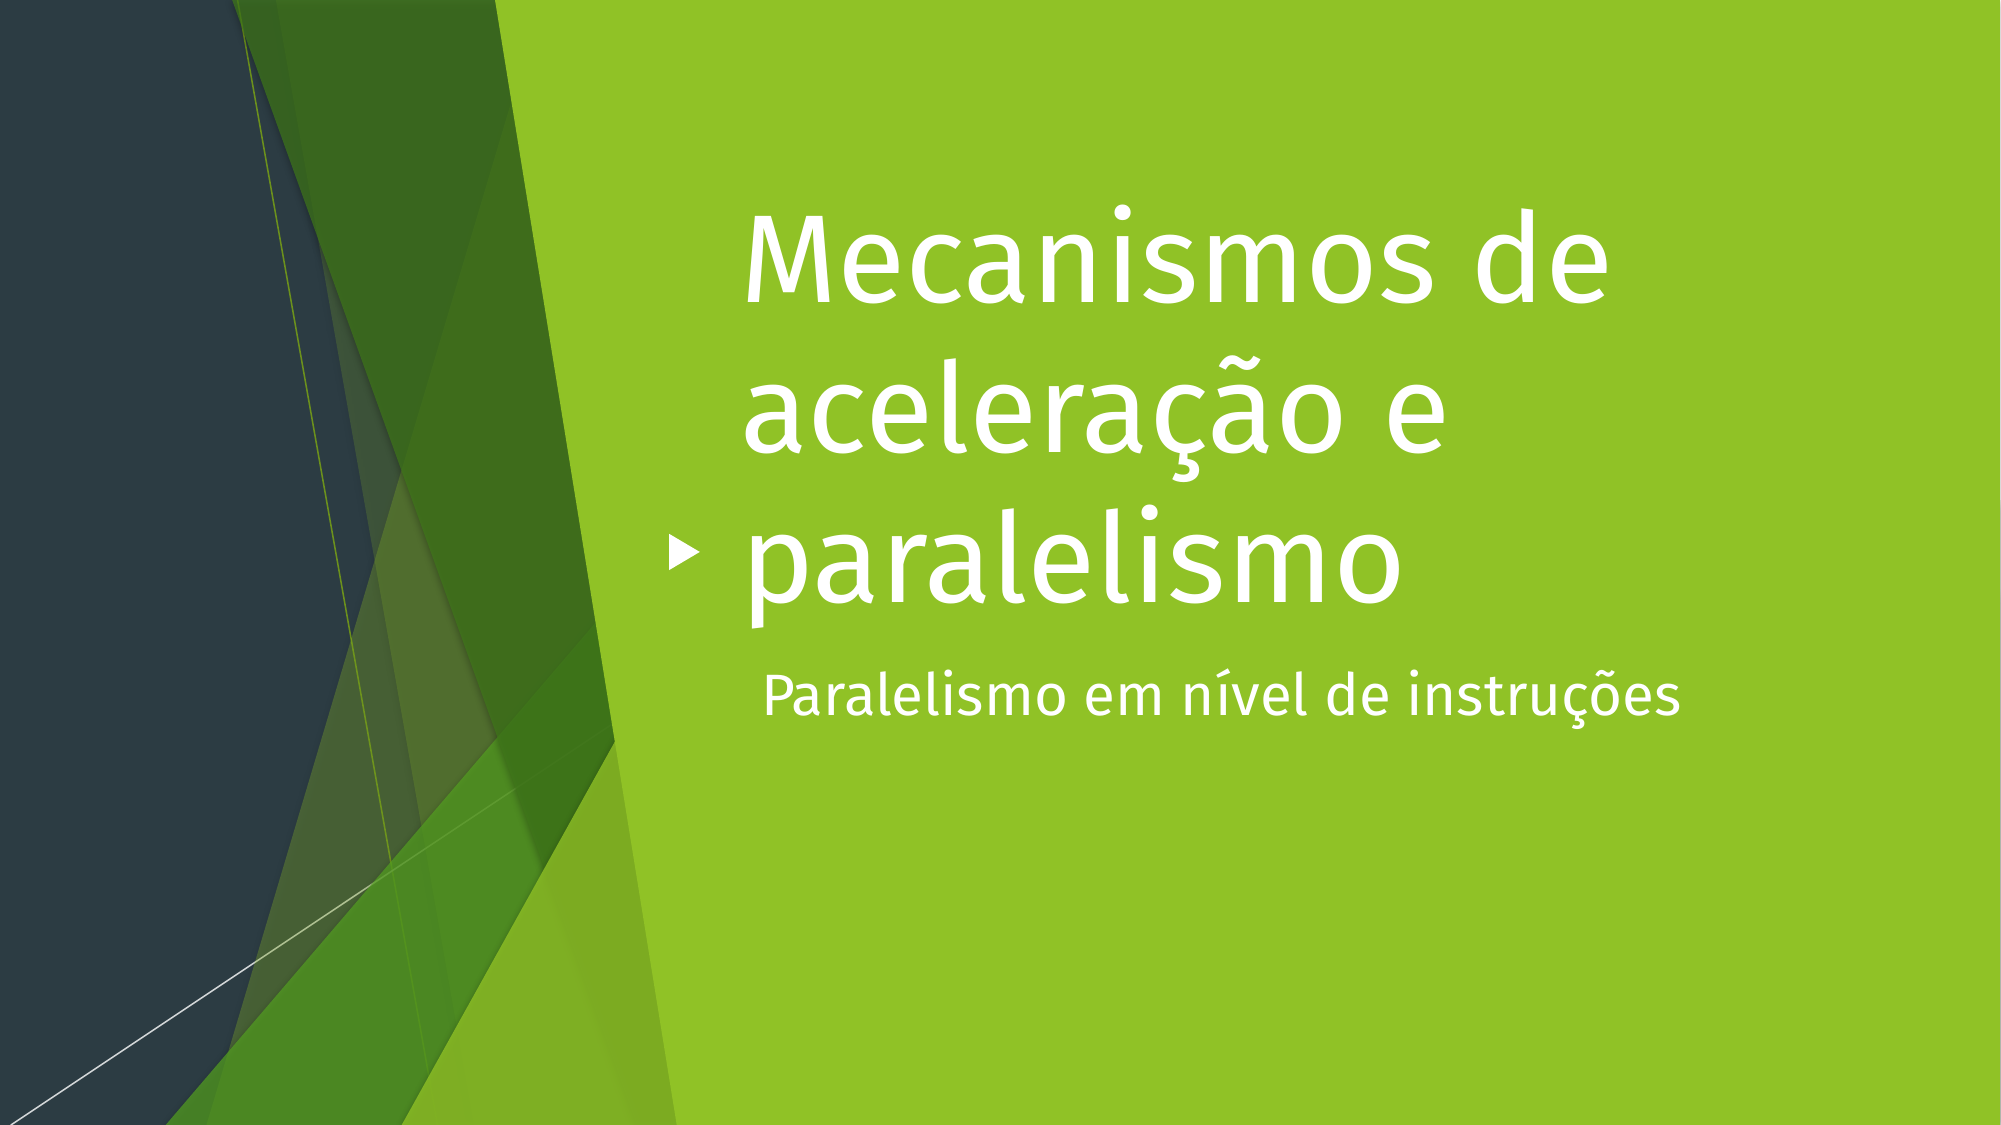

# Mecanismos de aceleração e paralelismo

Paralelismo em nível de instruções